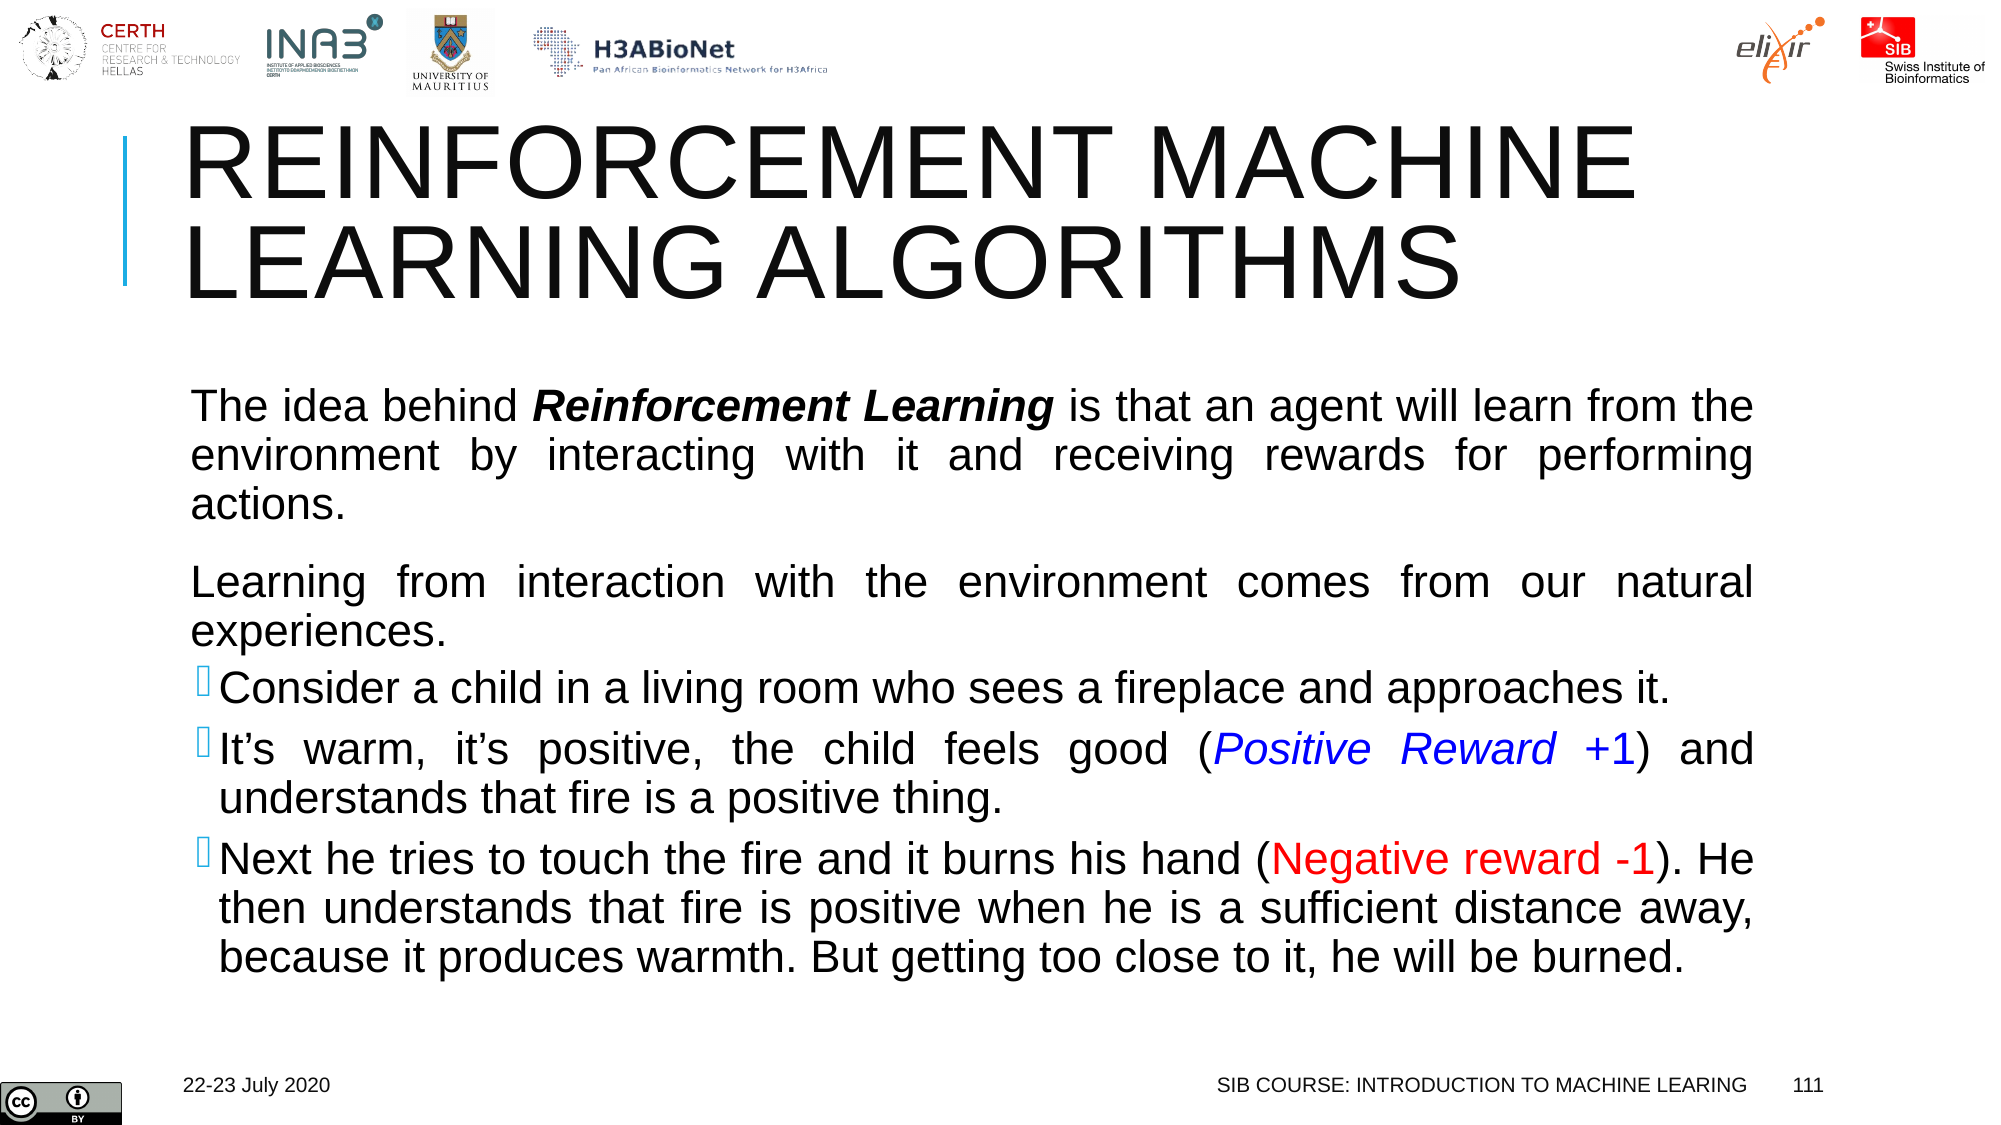

# Reinforcement Machine Learning Algorithms
The idea behind Reinforcement Learning is that an agent will learn from the environment by interacting with it and receiving rewards for performing actions.
Learning from interaction with the environment comes from our natural experiences.
Consider a child in a living room who sees a fireplace and approaches it.
It’s warm, it’s positive, the child feels good (Positive Reward +1) and understands that fire is a positive thing.
Next he tries to touch the fire and it burns his hand (Negative reward -1). He then understands that fire is positive when he is a sufficient distance away, because it produces warmth. But getting too close to it, he will be burned.
22-23 July 2020
SIB Course: Introduction to Machine Learing
111